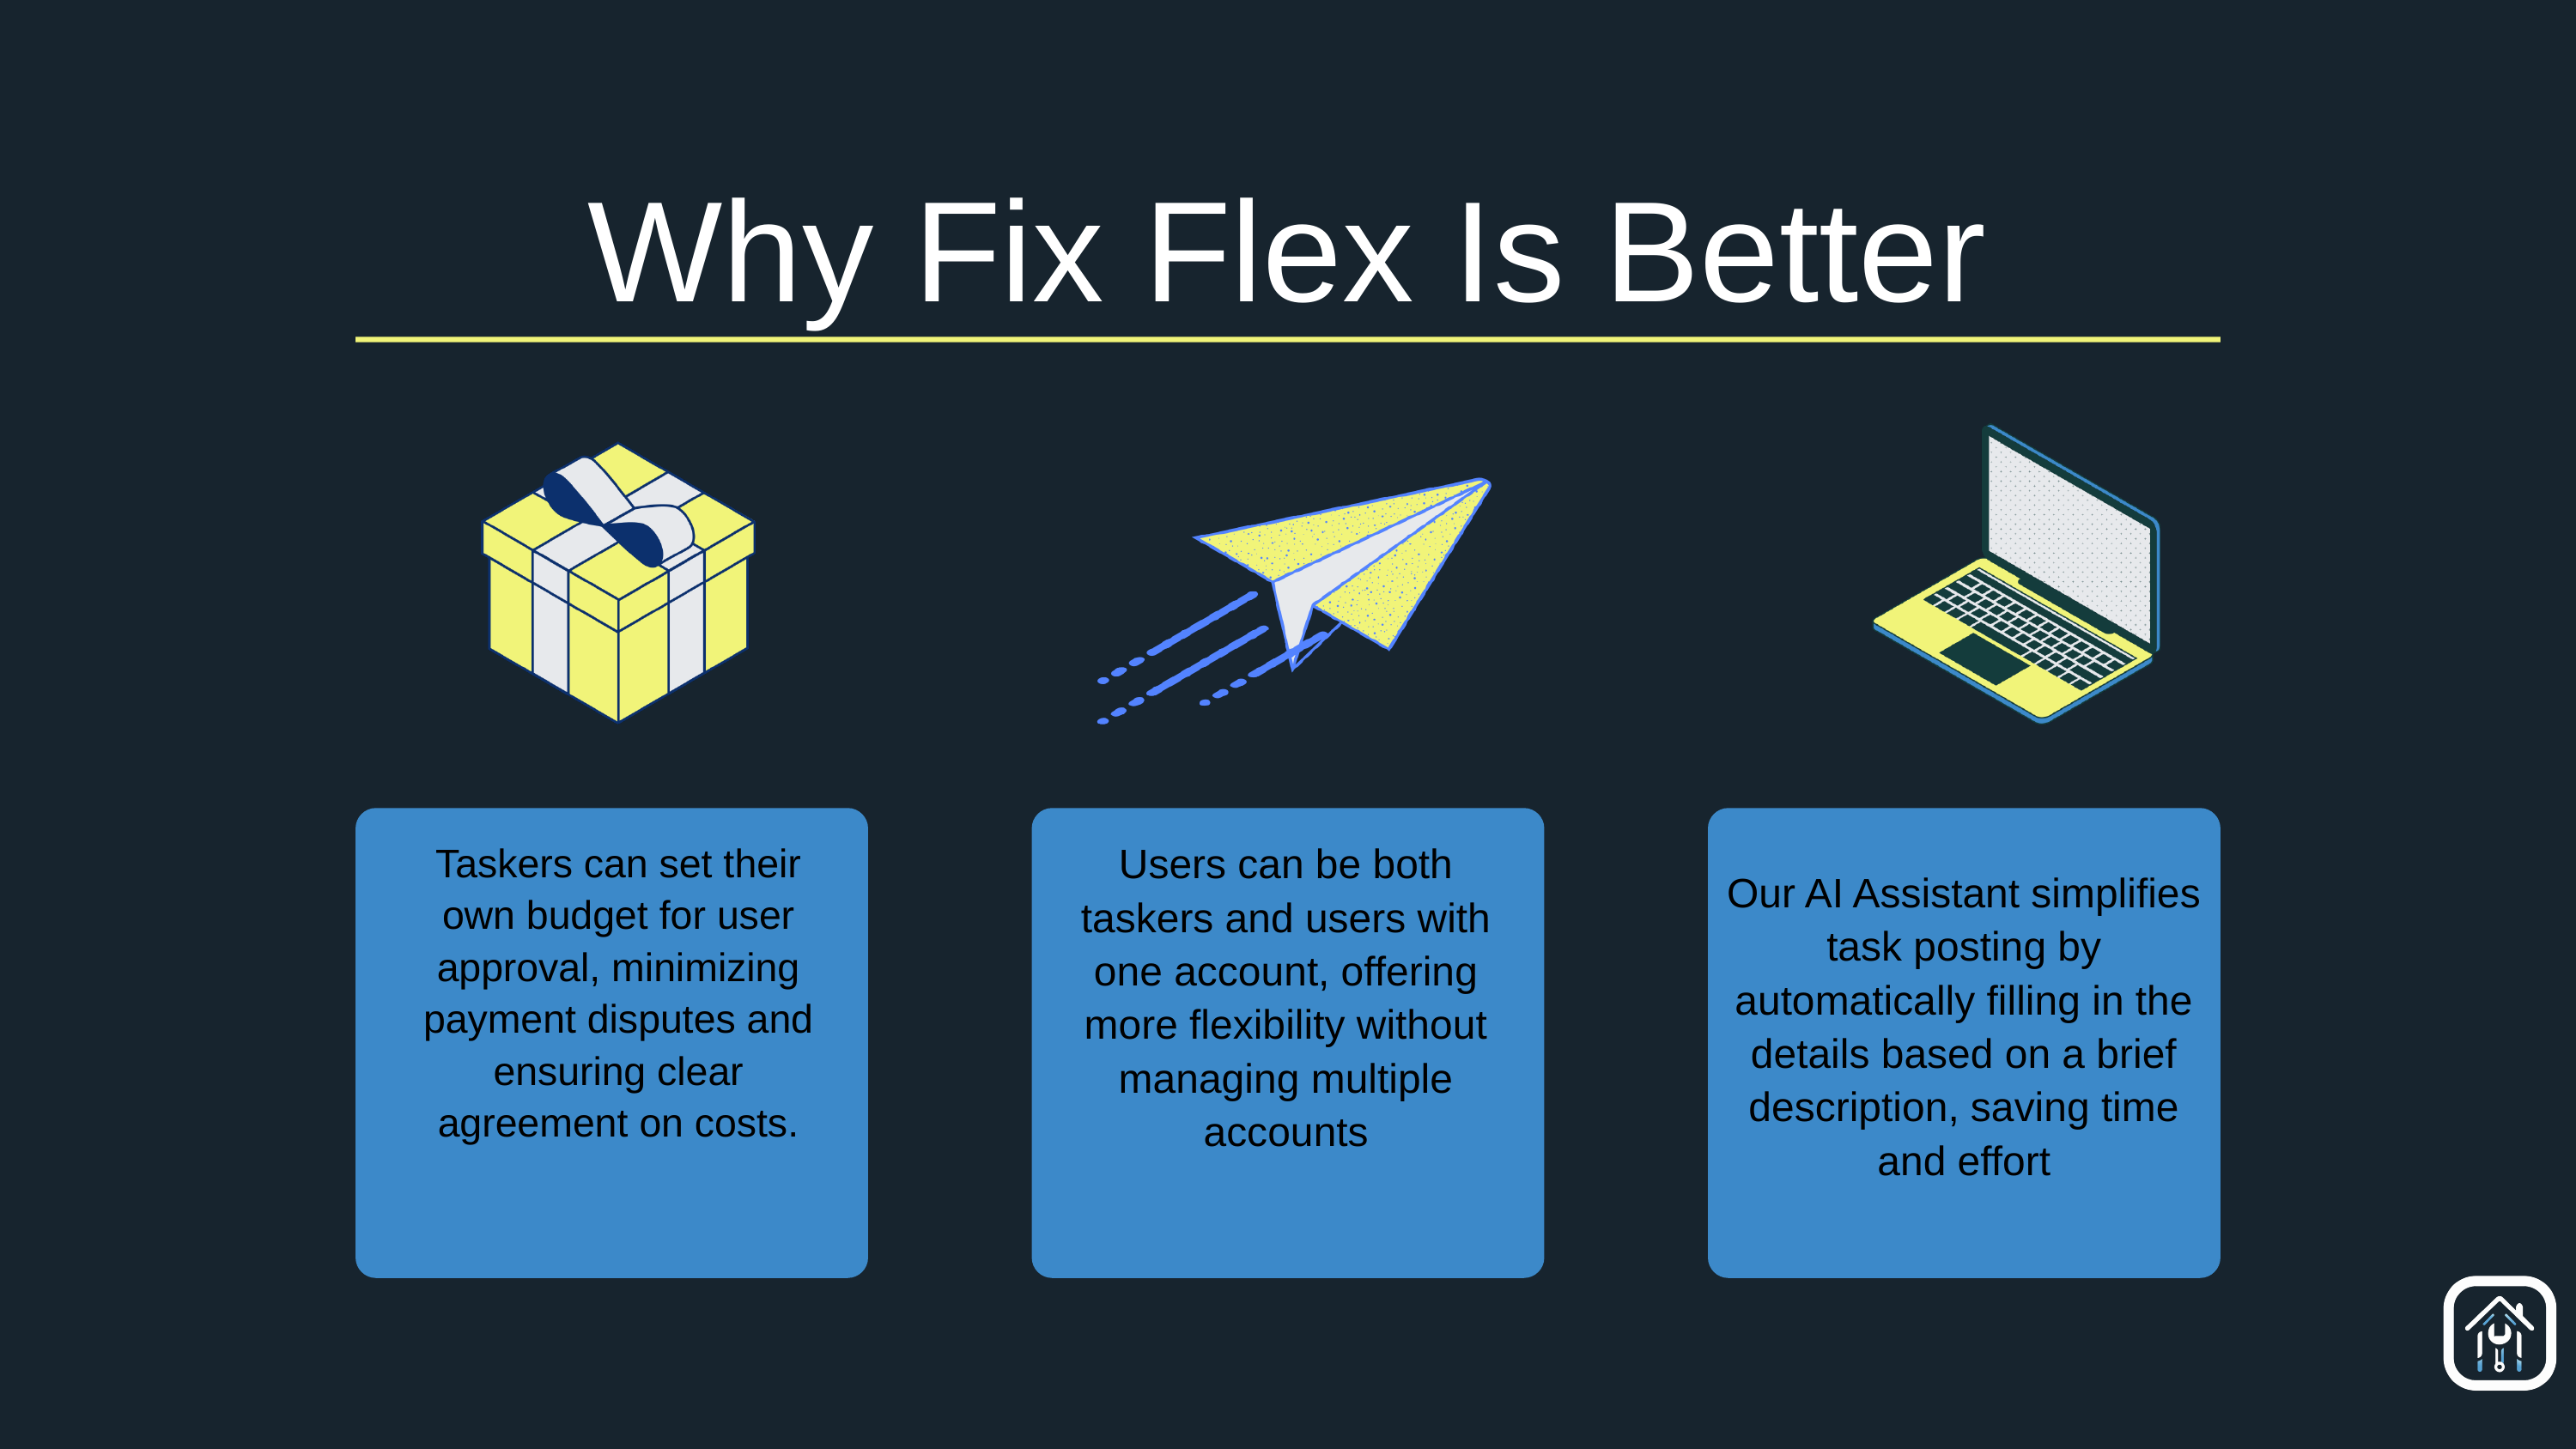

Why Fix Flex Is Better

Taskers can set their own budget for user approval, minimizing payment disputes and ensuring clear agreement on costs.

Users can be both taskers and users with one account, offering more flexibility without managing multiple accounts
Our AI Assistant simplifies task posting by automatically filling in the details based on a brief description, saving time and effort